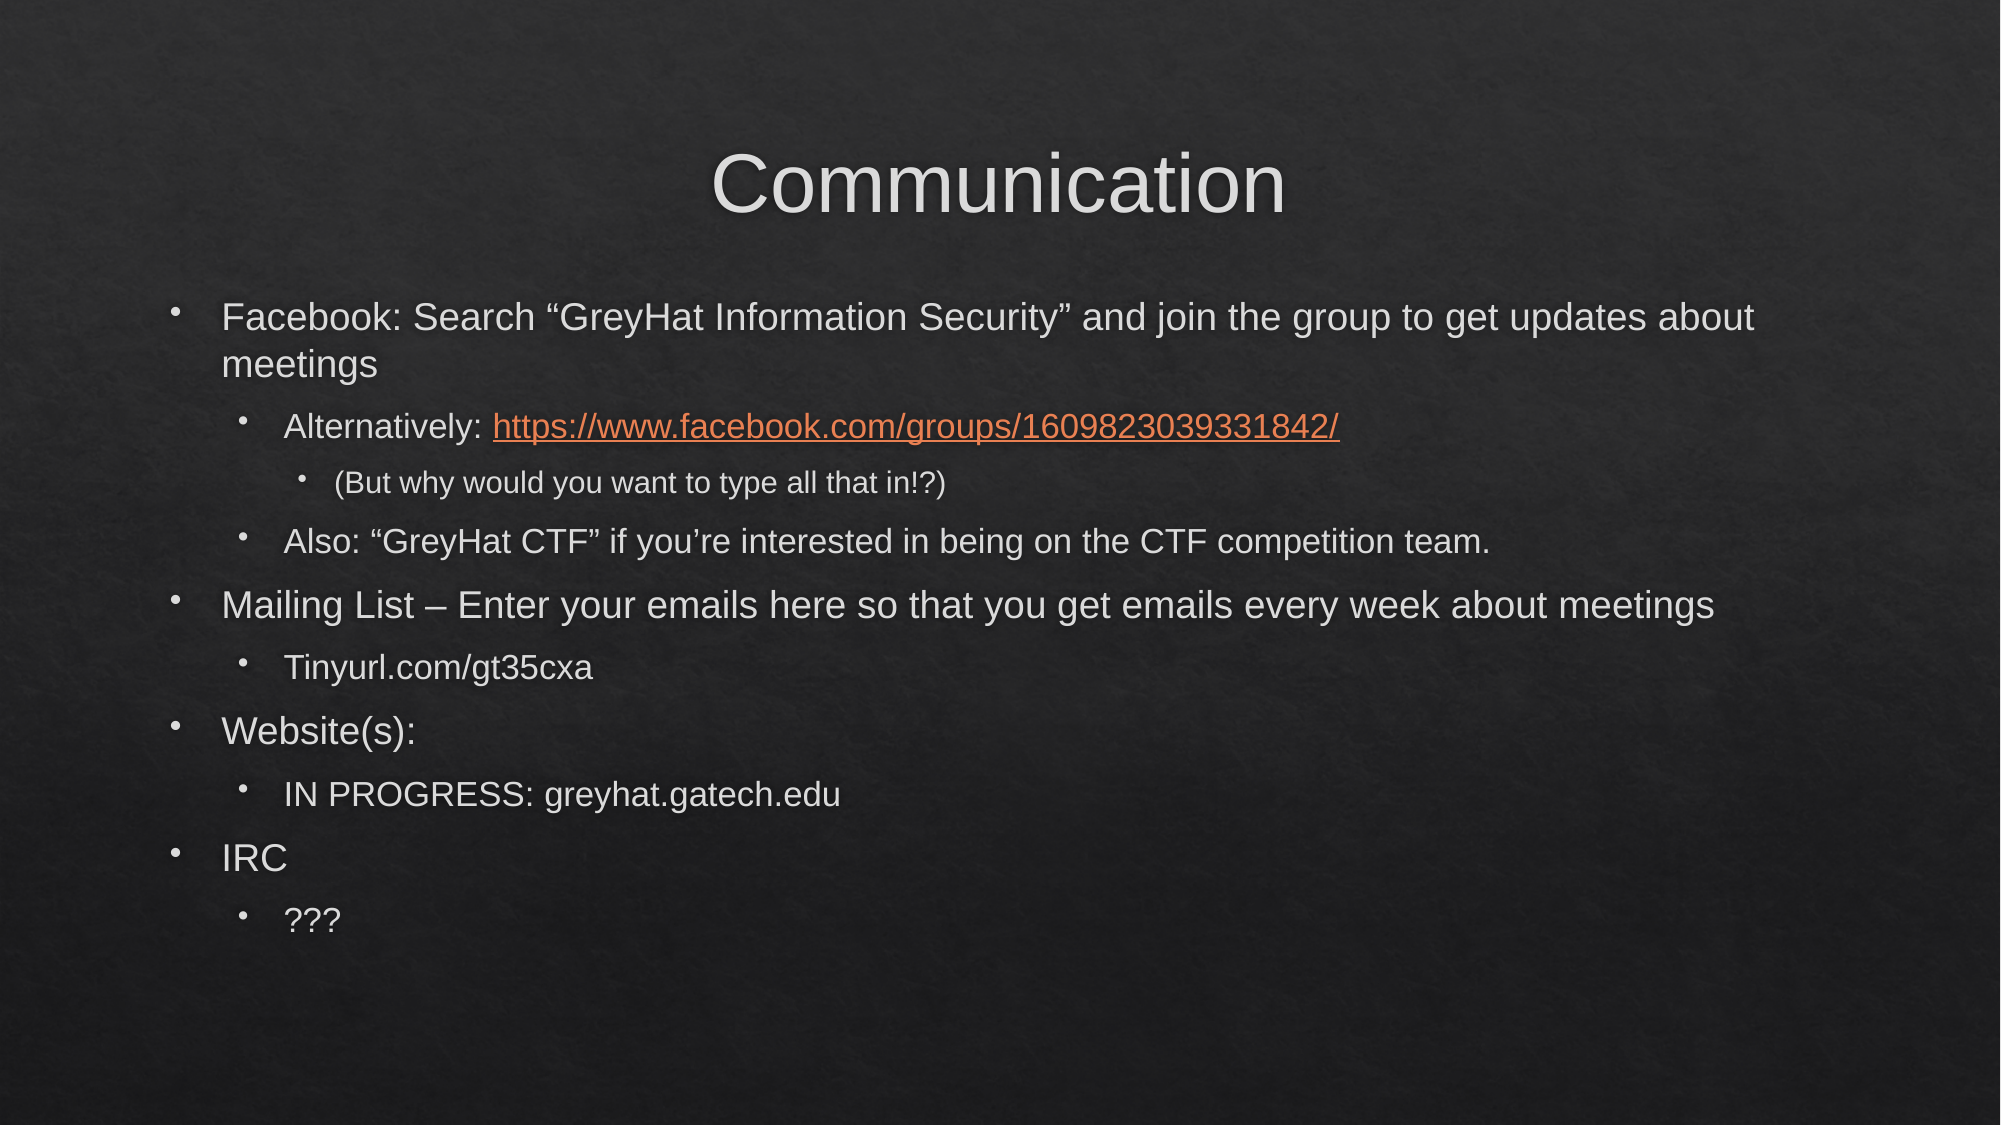

# Communication
Facebook: Search “GreyHat Information Security” and join the group to get updates about meetings
Alternatively: https://www.facebook.com/groups/1609823039331842/
(But why would you want to type all that in!?)
Also: “GreyHat CTF” if you’re interested in being on the CTF competition team.
Mailing List – Enter your emails here so that you get emails every week about meetings
Tinyurl.com/gt35cxa
Website(s):
IN PROGRESS: greyhat.gatech.edu
IRC
???